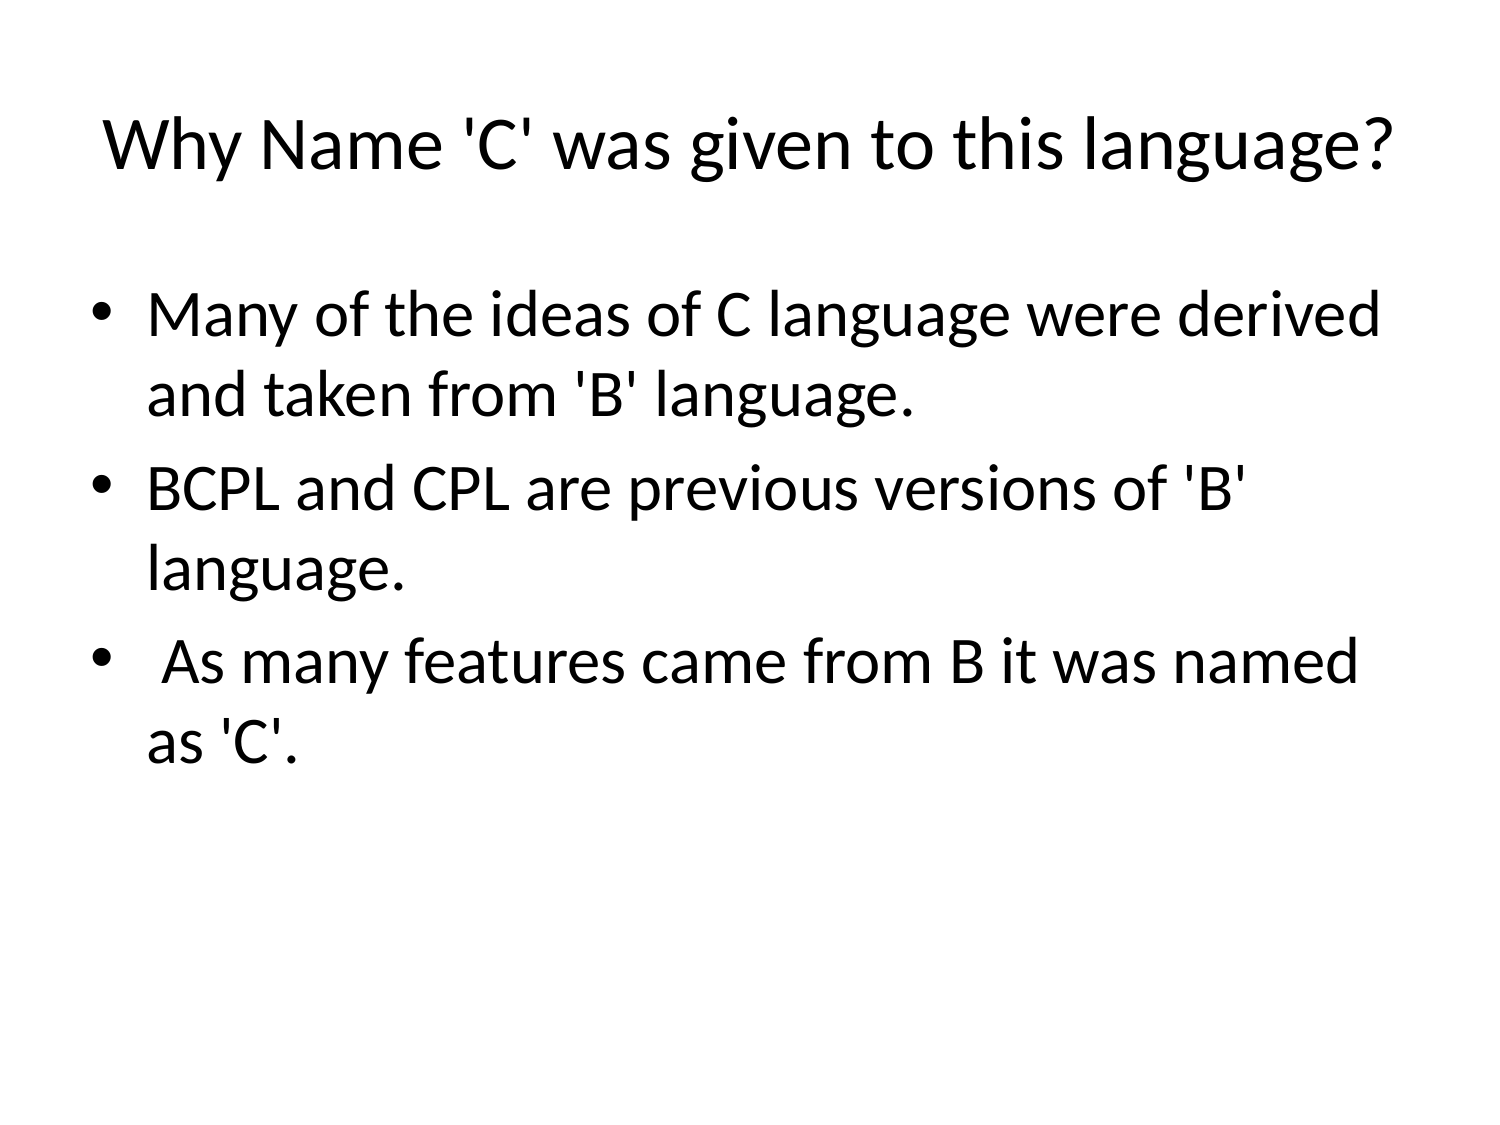

# Why Name 'C' was given to this language?
Many of the ideas of C language were derived and taken from 'B' language.
BCPL and CPL are previous versions of 'B' language.
 As many features came from B it was named as 'C'.